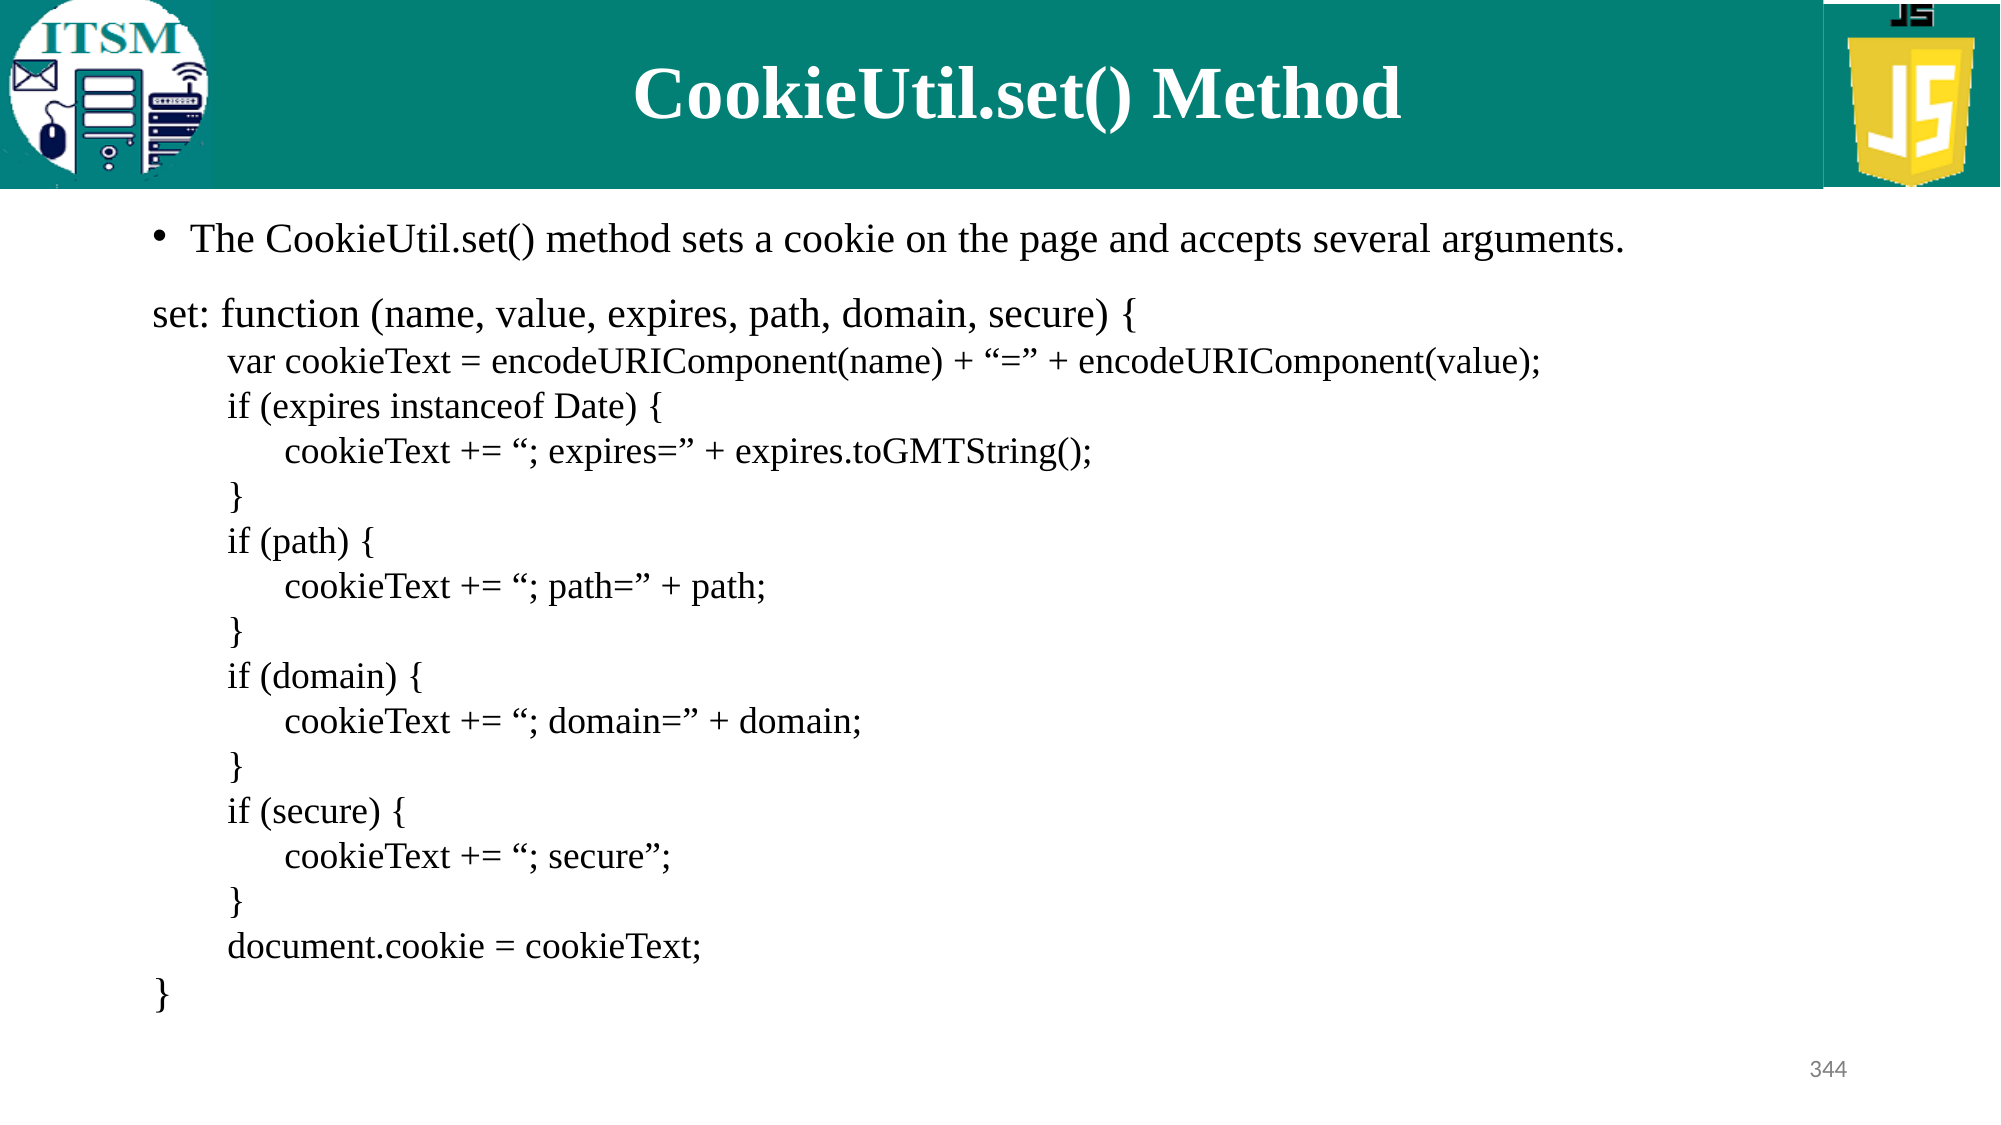

# CookieUtil.set() Method
The CookieUtil.set() method sets a cookie on the page and accepts several arguments.
set: function (name, value, expires, path, domain, secure) {
var cookieText = encodeURIComponent(name) + “=” + encodeURIComponent(value);
if (expires instanceof Date) {
      cookieText += “; expires=” + expires.toGMTString();
}
if (path) {
      cookieText += “; path=” + path;
}
if (domain) {
      cookieText += “; domain=” + domain;
}
if (secure) {
      cookieText += “; secure”;
}
document.cookie = cookieText;
}
344